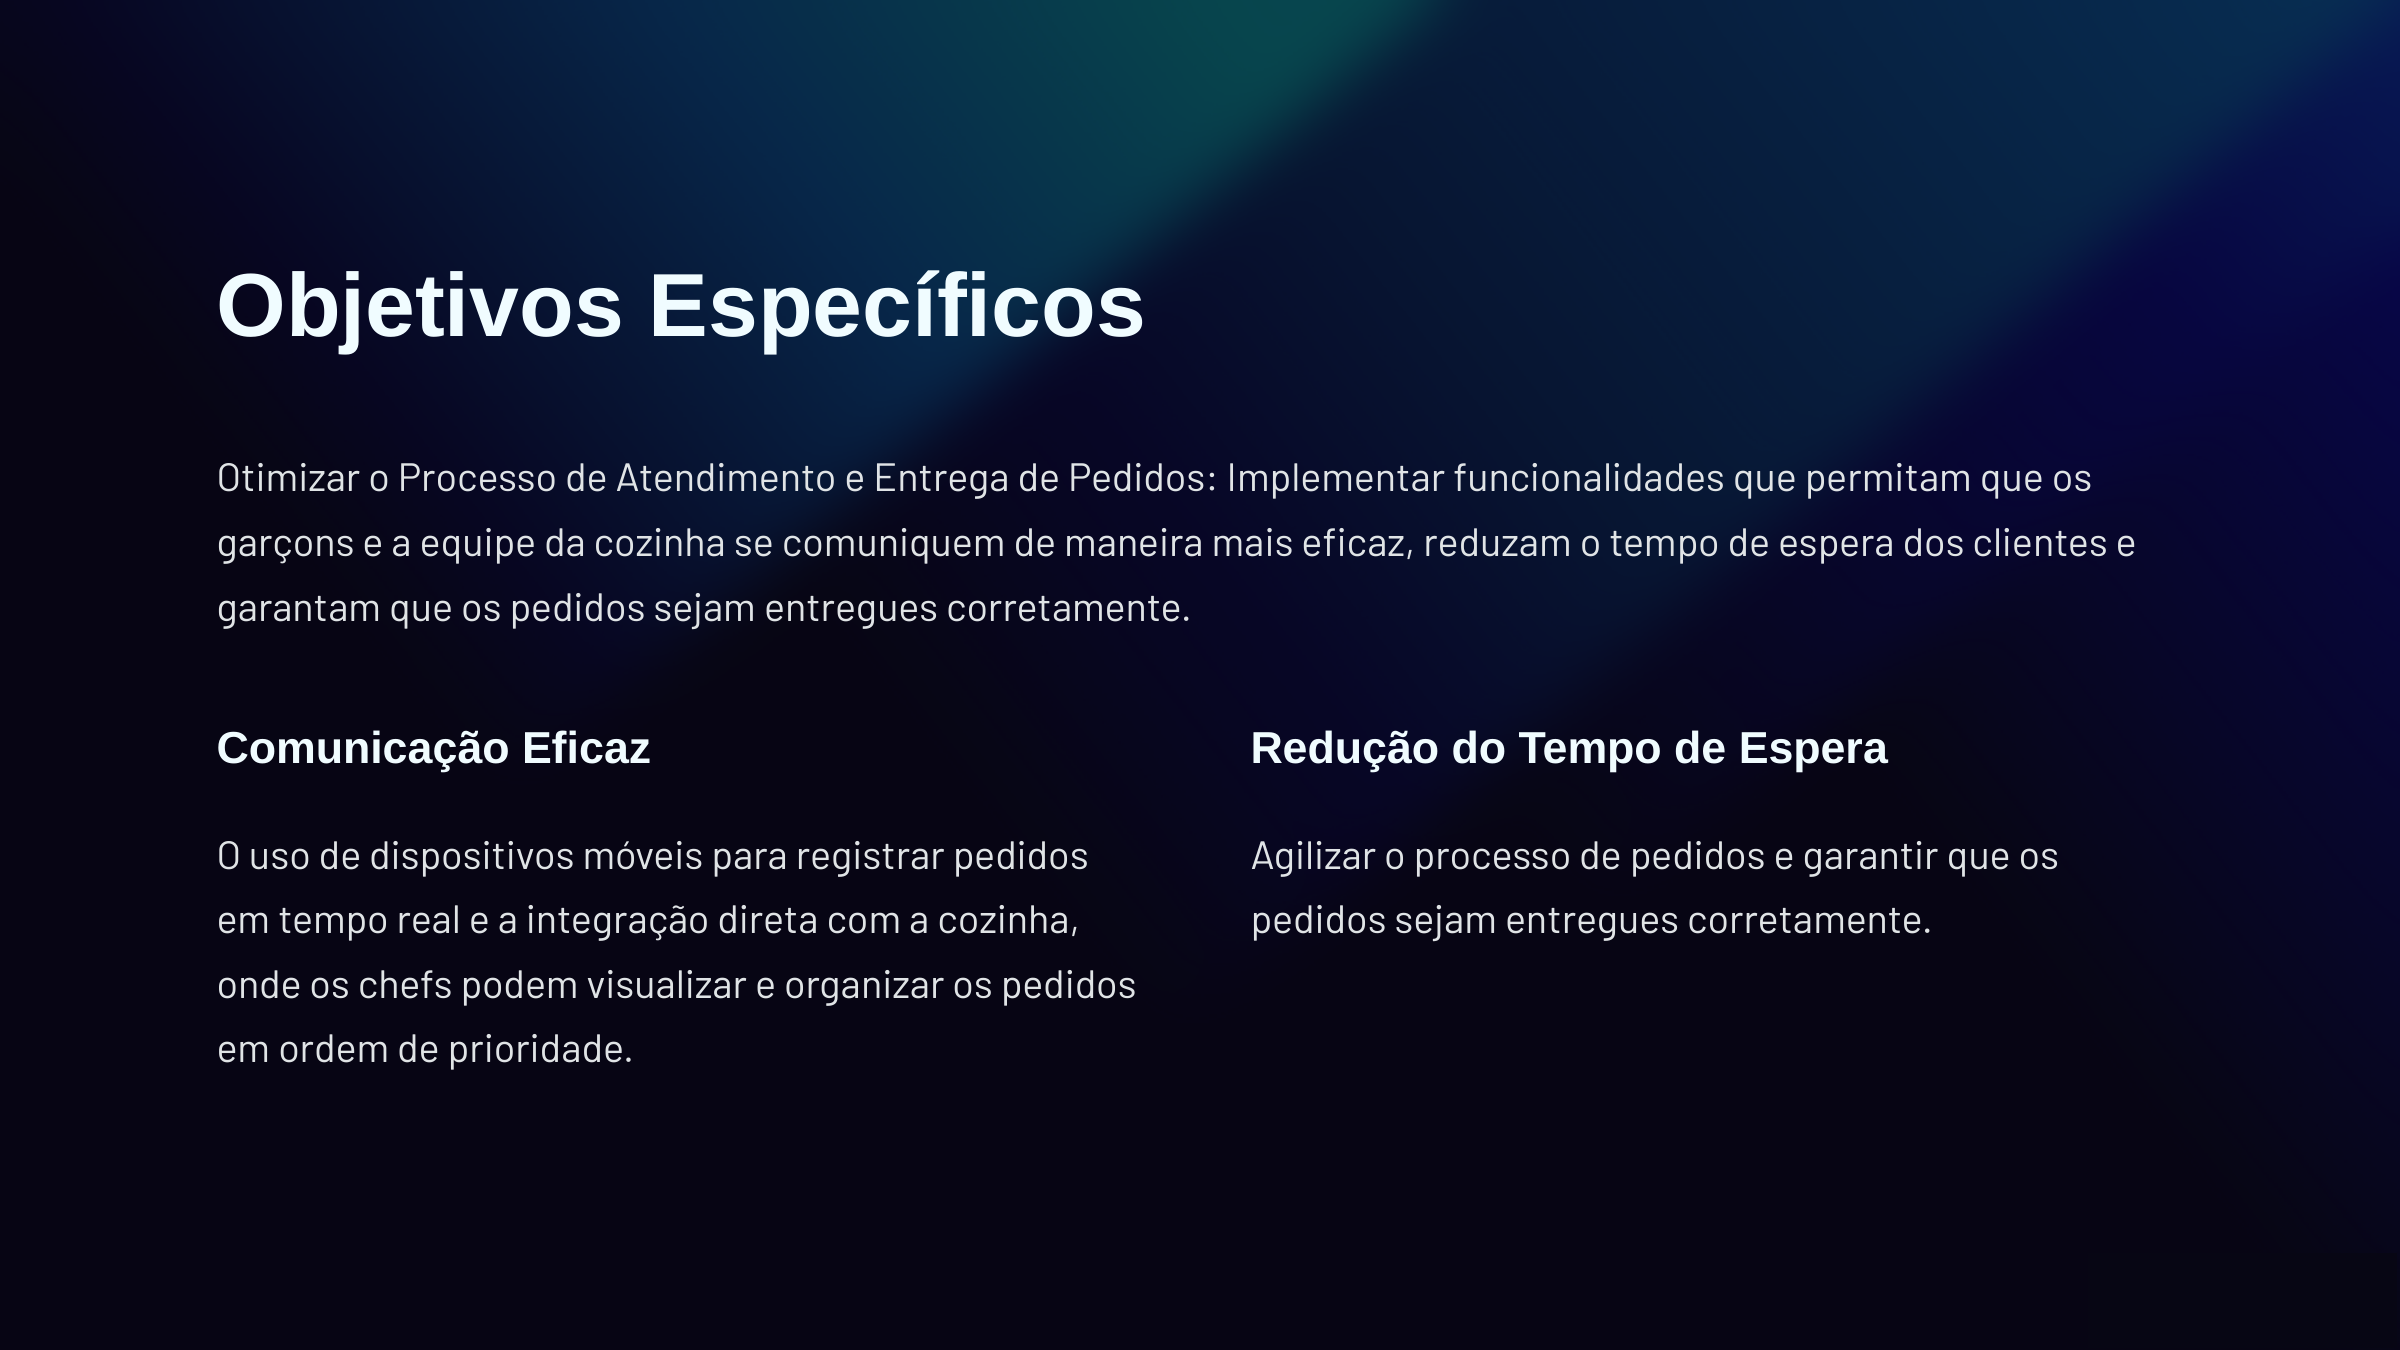

Objetivos Específicos
Otimizar o Processo de Atendimento e Entrega de Pedidos: Implementar funcionalidades que permitam que os garçons e a equipe da cozinha se comuniquem de maneira mais eficaz, reduzam o tempo de espera dos clientes e garantam que os pedidos sejam entregues corretamente.
Comunicação Eficaz
Redução do Tempo de Espera
O uso de dispositivos móveis para registrar pedidos em tempo real e a integração direta com a cozinha, onde os chefs podem visualizar e organizar os pedidos em ordem de prioridade.
Agilizar o processo de pedidos e garantir que os pedidos sejam entregues corretamente.